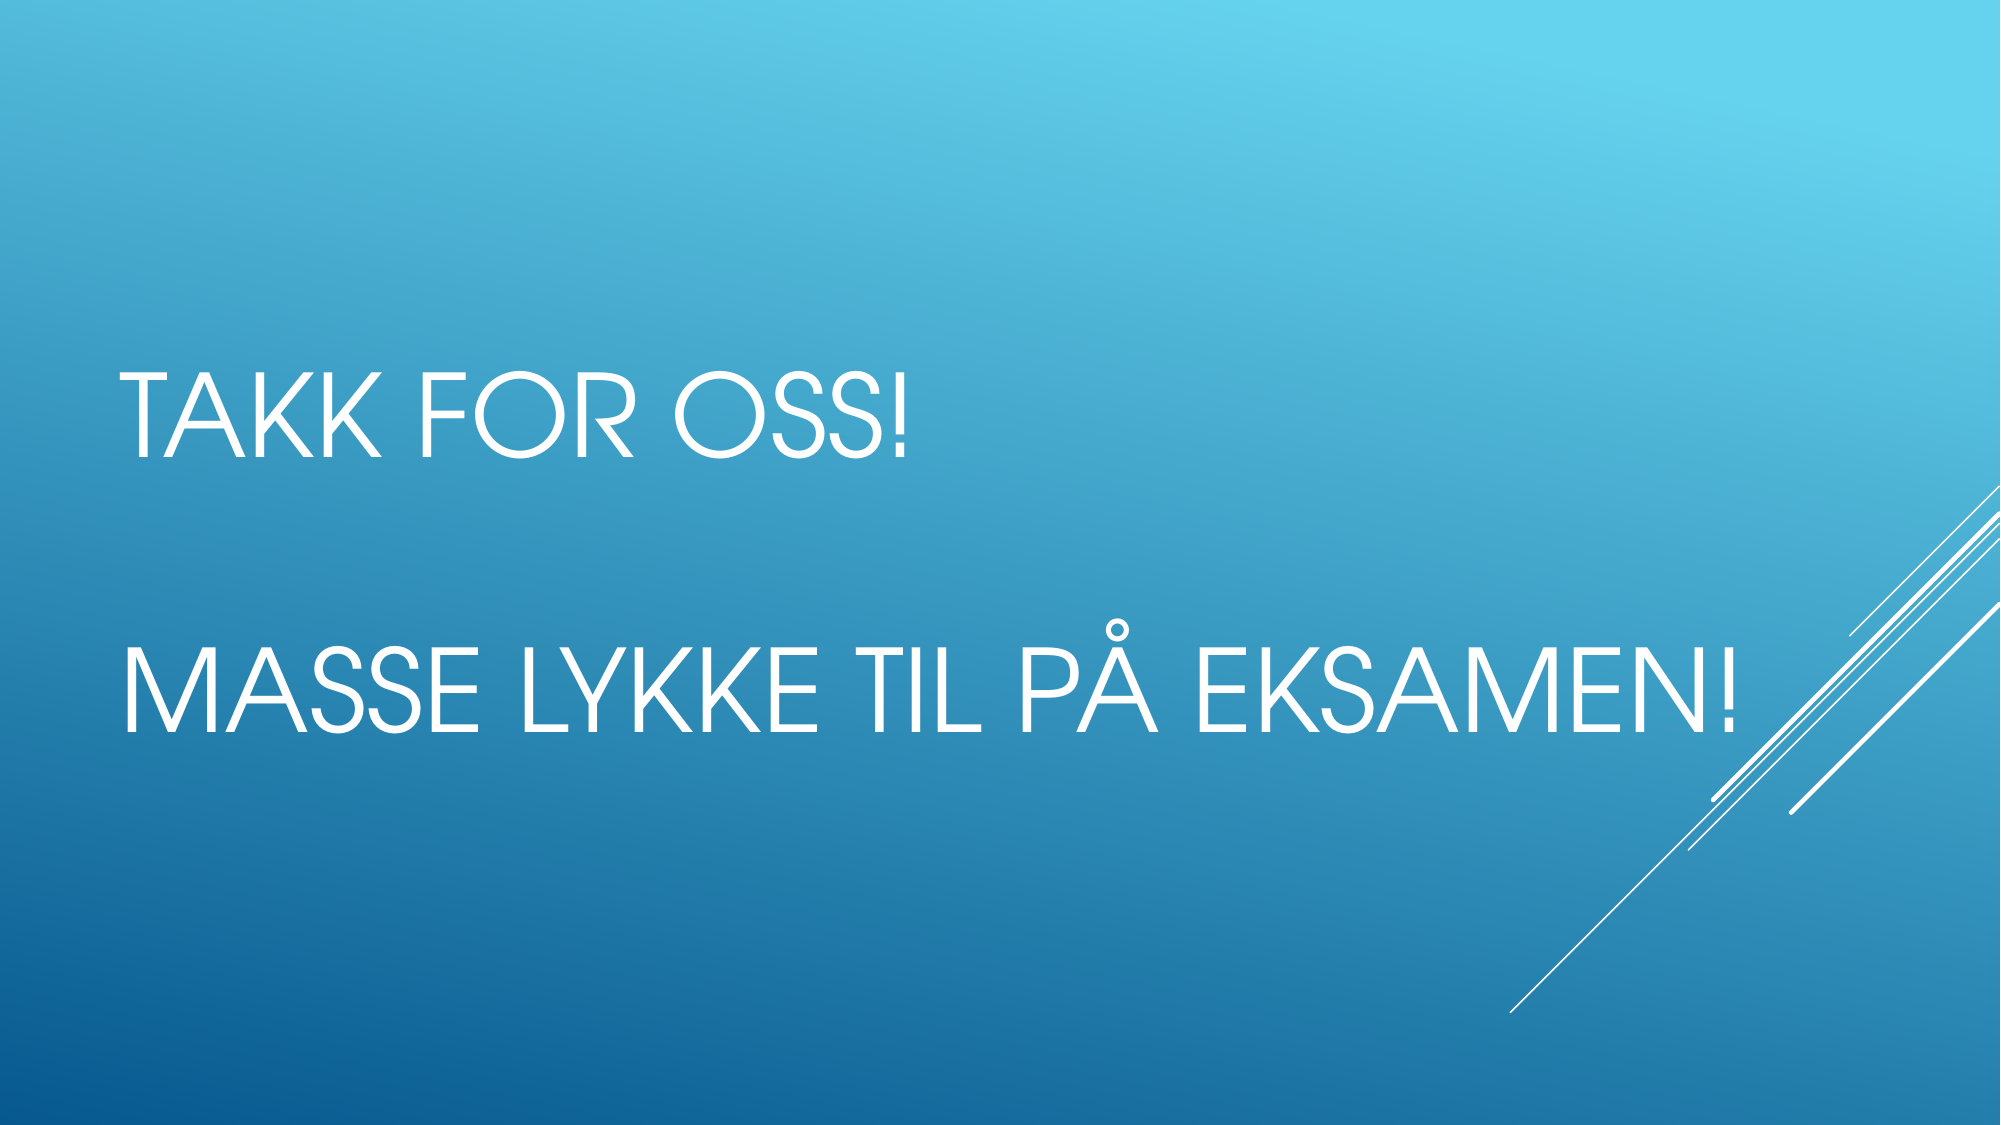

# TAKK FOR OSS! MASSE LYKKE TIL PÅ EKSAMEN!